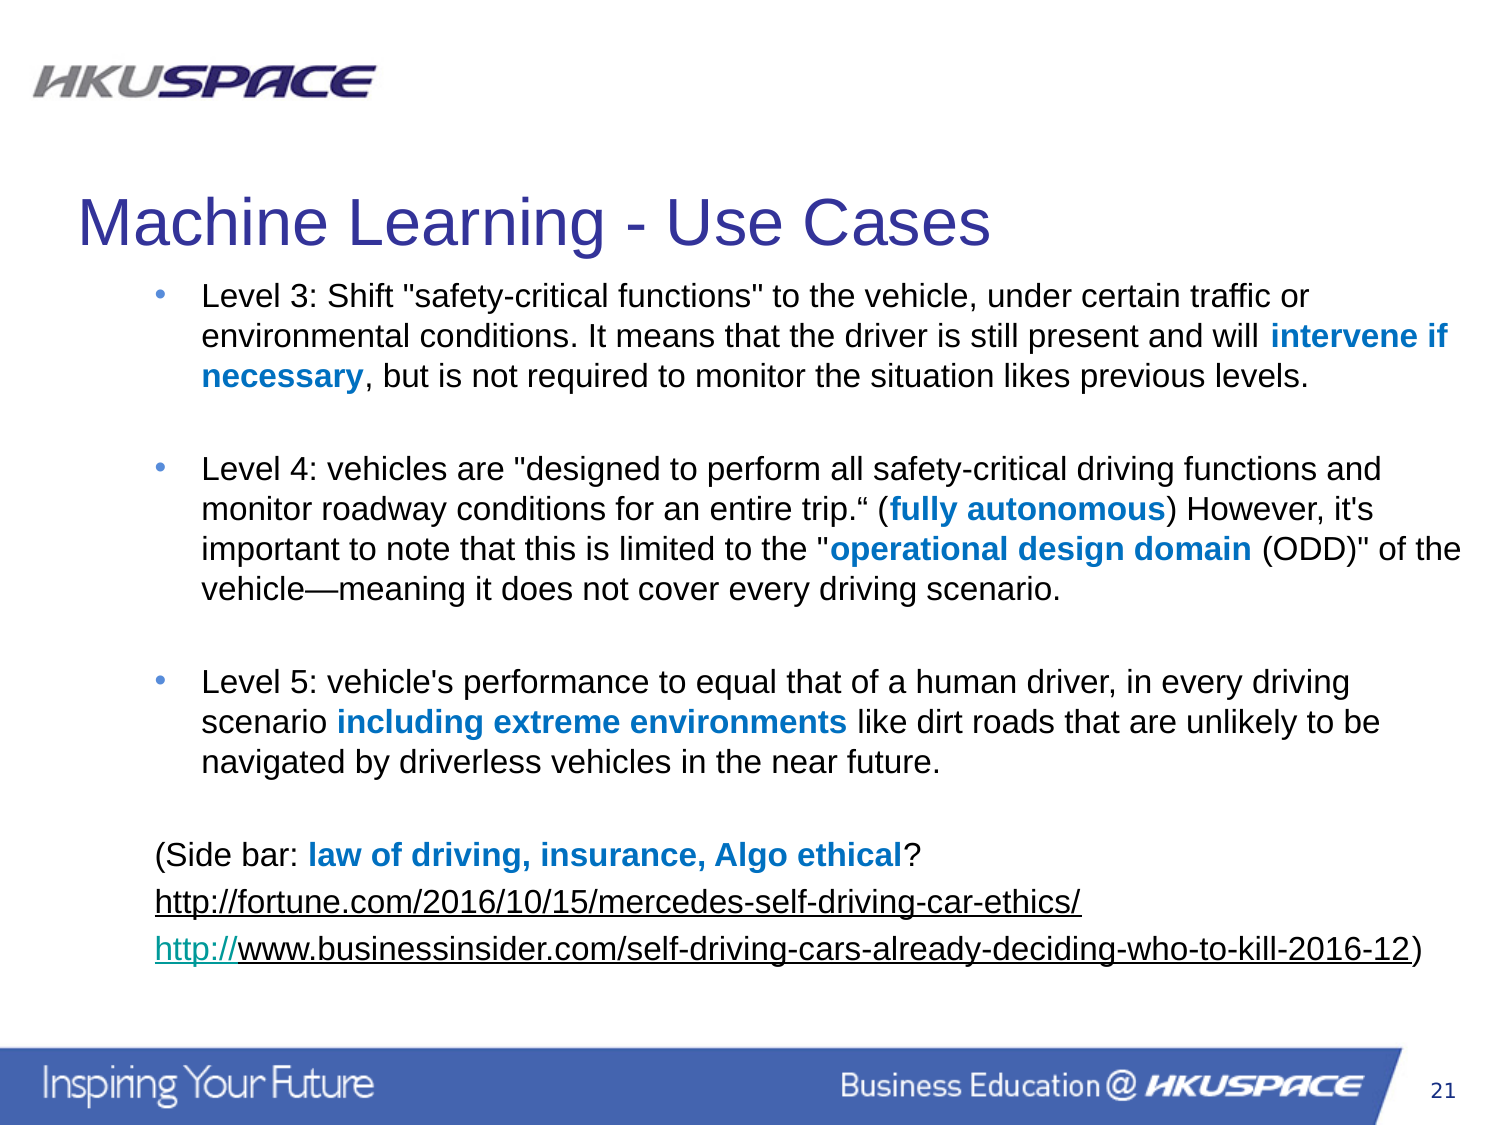

Machine Learning - Use Cases
Level 3: Shift "safety-critical functions" to the vehicle, under certain traffic or environmental conditions. It means that the driver is still present and will intervene if necessary, but is not required to monitor the situation likes previous levels.

Level 4: vehicles are "designed to perform all safety-critical driving functions and monitor roadway conditions for an entire trip.“ (fully autonomous) However, it's important to note that this is limited to the "operational design domain (ODD)" of the vehicle—meaning it does not cover every driving scenario.

Level 5: vehicle's performance to equal that of a human driver, in every driving scenario including extreme environments like dirt roads that are unlikely to be navigated by driverless vehicles in the near future.

(Side bar: law of driving, insurance, Algo ethical?
http://fortune.com/2016/10/15/mercedes-self-driving-car-ethics/
http://www.businessinsider.com/self-driving-cars-already-deciding-who-to-kill-2016-12)

21